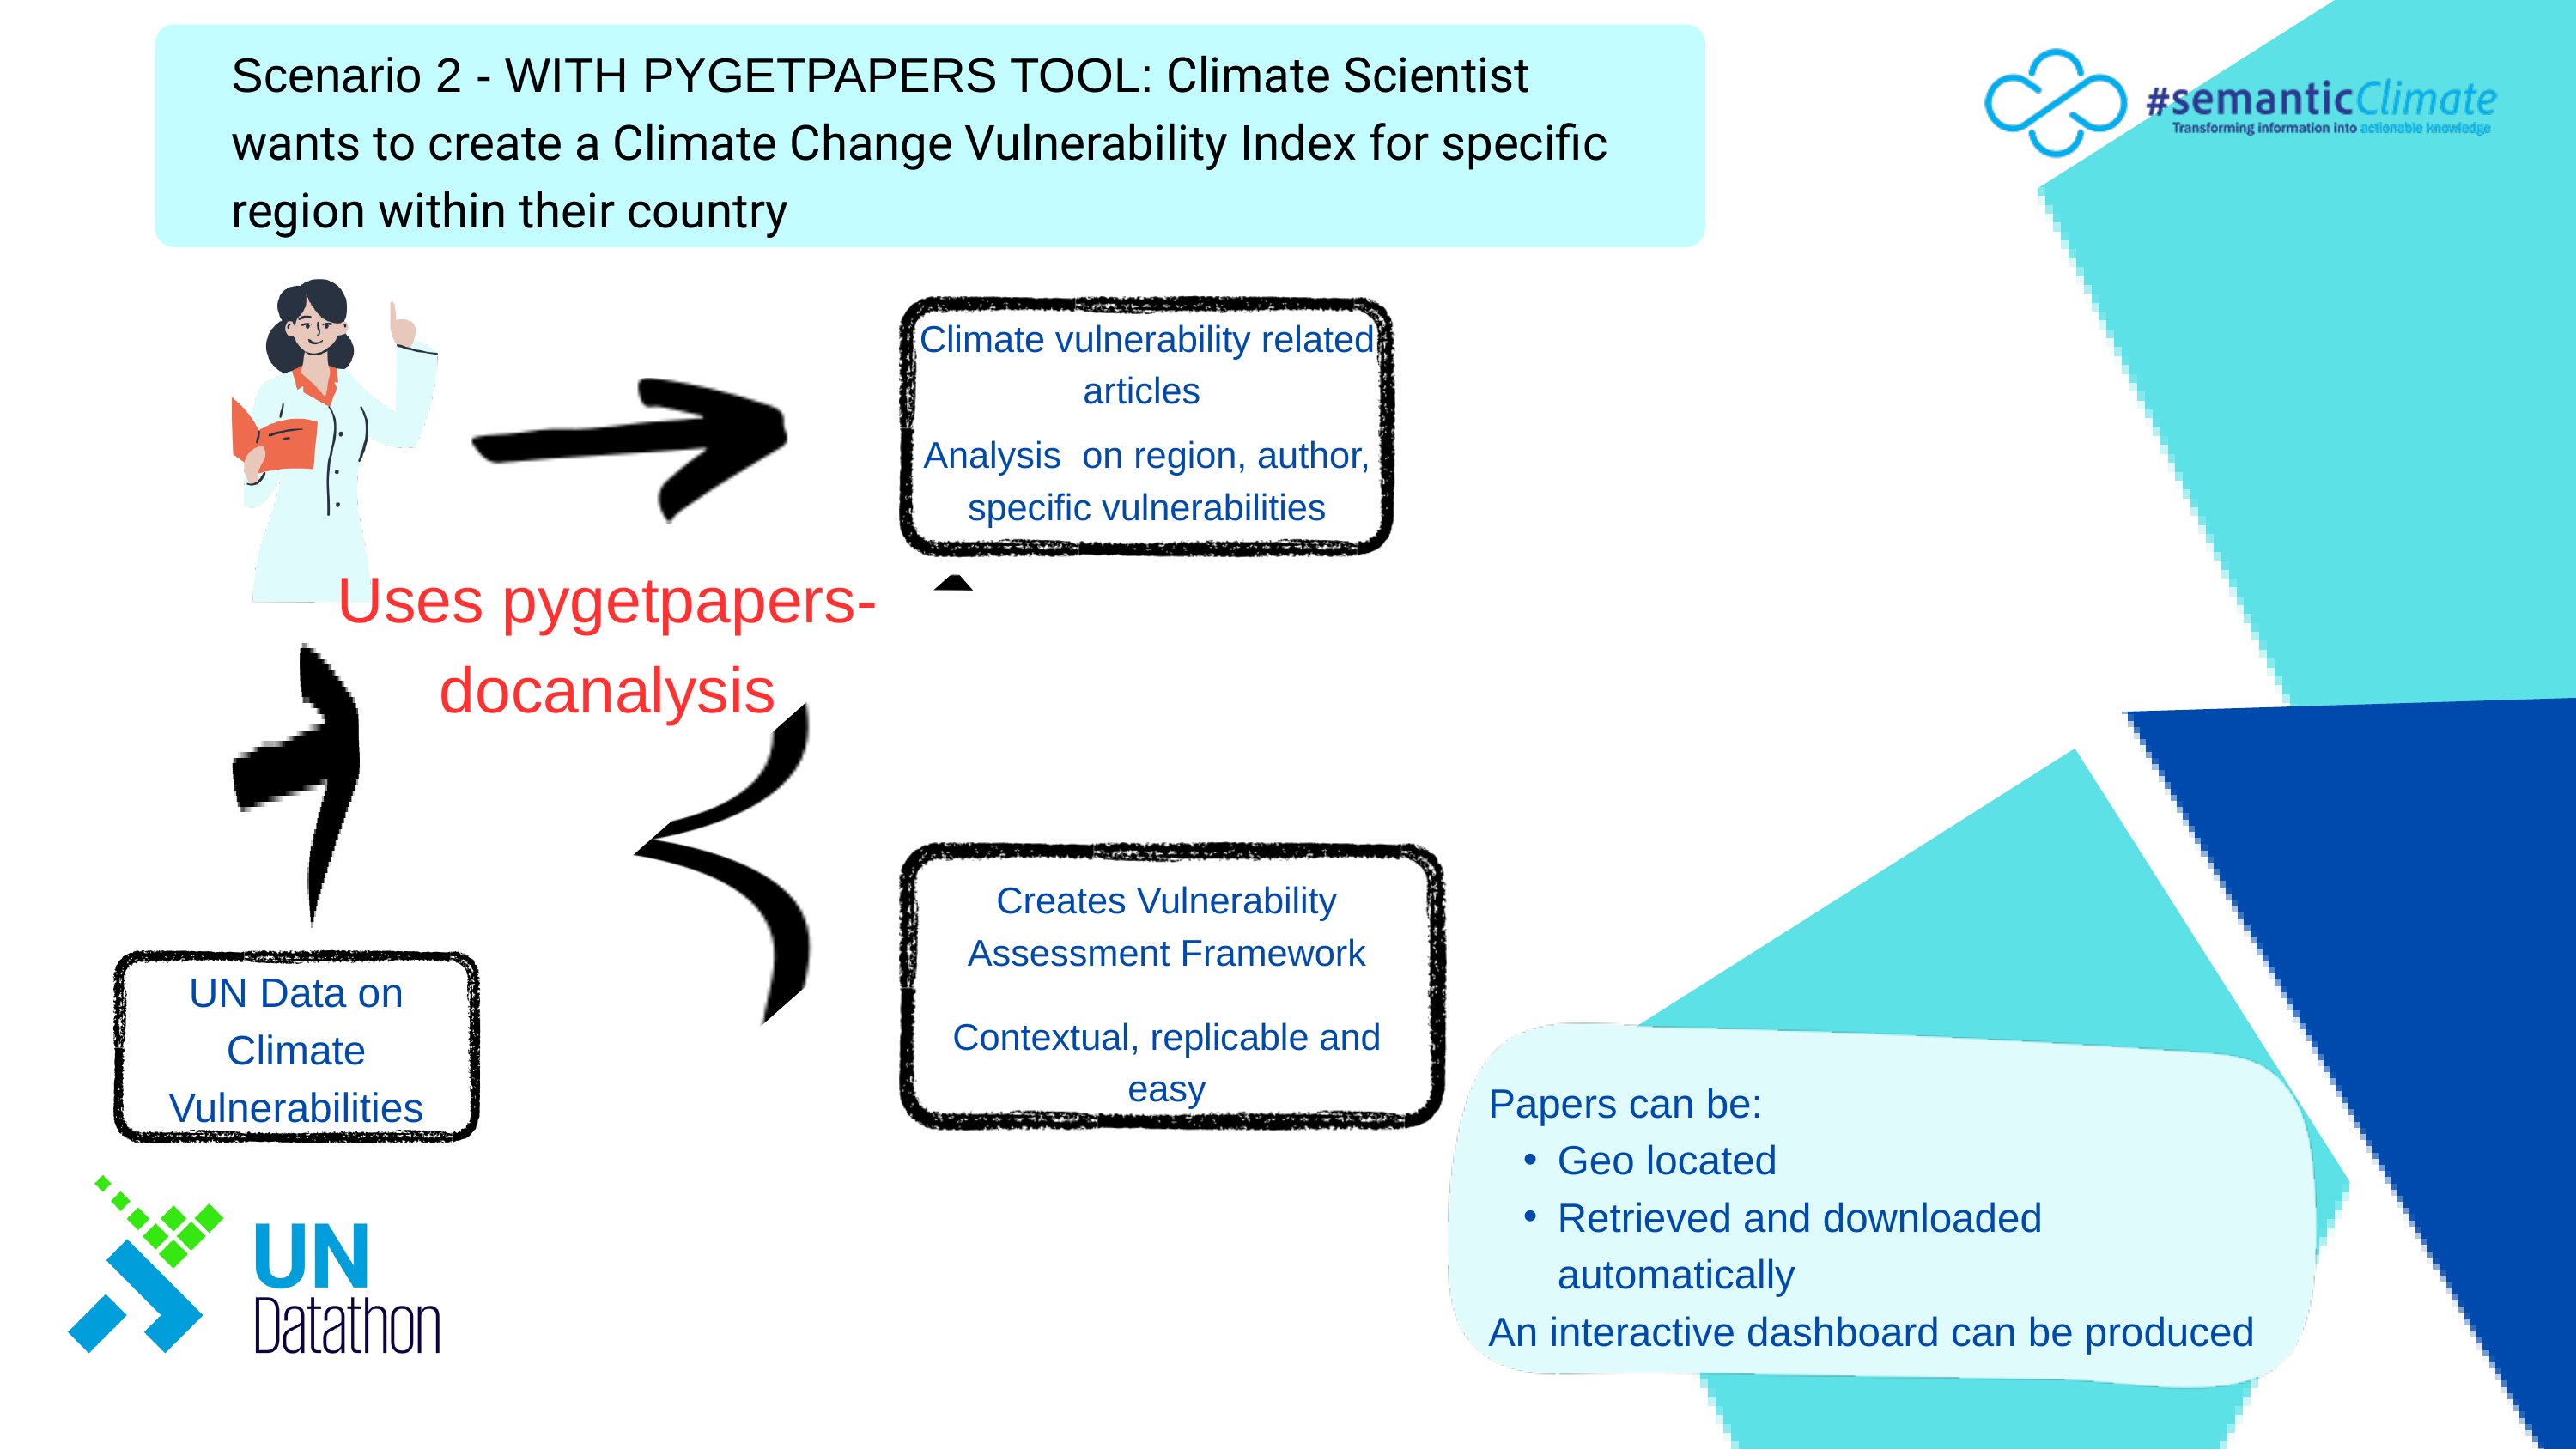

Scenario 2 - WITH PYGETPAPERS TOOL: Climate Scientist wants to create a Climate Change Vulnerability Index for specific region within their country

Climate vulnerability related articles

Analysis  on region, author, specific vulnerabilities

Uses pygetpapers-docanalysis

Creates Vulnerability Assessment Framework

Contextual, replicable and easy

UN Data on Climate Vulnerabilities

Papers can be:
Geo located
Retrieved and downloaded automatically
An interactive dashboard can be produced